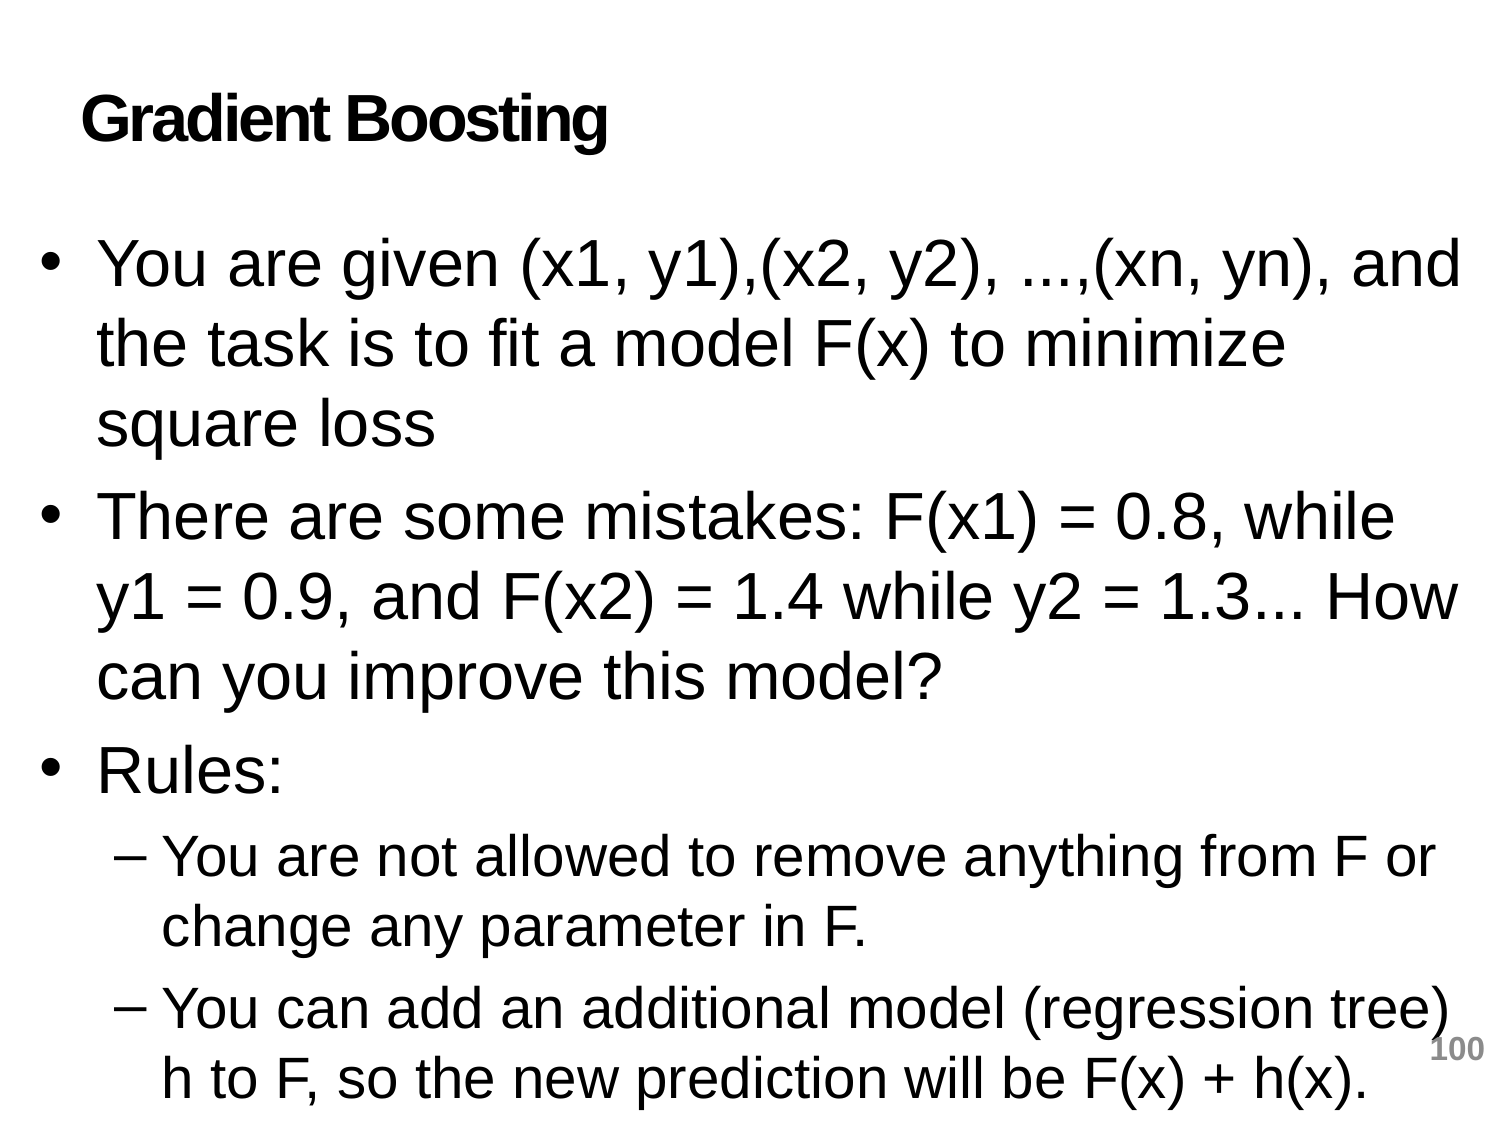

# Gradient Boosting
You are given (x1, y1),(x2, y2), ...,(xn, yn), and the task is to fit a model F(x) to minimize square loss
There are some mistakes: F(x1) = 0.8, while y1 = 0.9, and F(x2) = 1.4 while y2 = 1.3... How can you improve this model?
Rules:
You are not allowed to remove anything from F or change any parameter in F.
You can add an additional model (regression tree) h to F, so the new prediction will be F(x) + h(x).
100